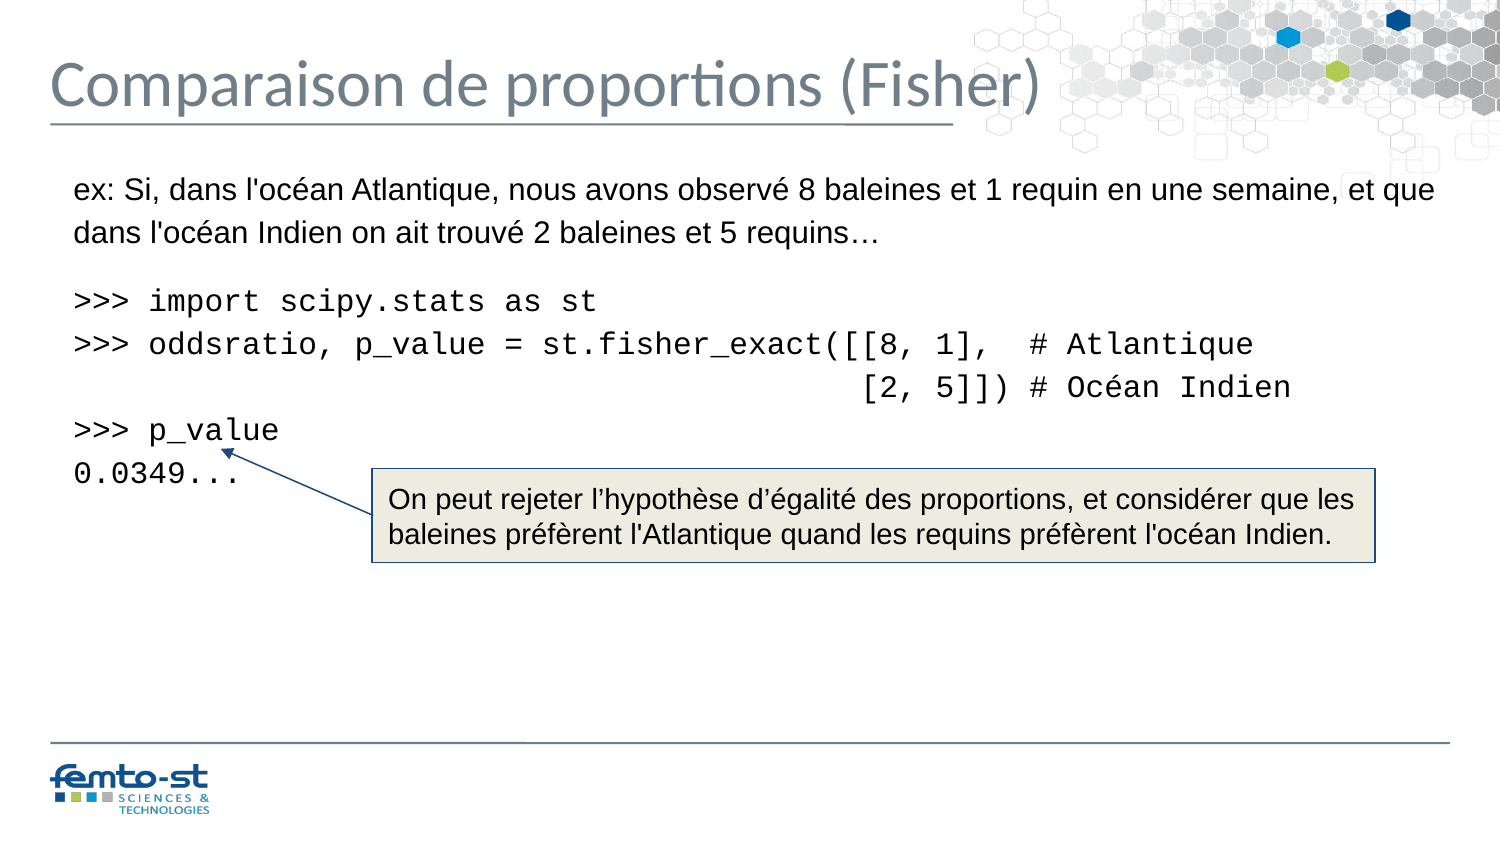

Comparaison de proportions (Fisher)
ex: Si, dans l'océan Atlantique, nous avons observé 8 baleines et 1 requin en une semaine, et que dans l'océan Indien on ait trouvé 2 baleines et 5 requins…
>>> import scipy.stats as st
>>> oddsratio, p_value = st.fisher_exact([[8, 1],  # Atlantique
                                          [2, 5]]) # Océan Indien
>>> p_value
0.0349...

On peut rejeter l’hypothèse d’égalité des proportions, et considérer que les baleines préfèrent l'Atlantique quand les requins préfèrent l'océan Indien.